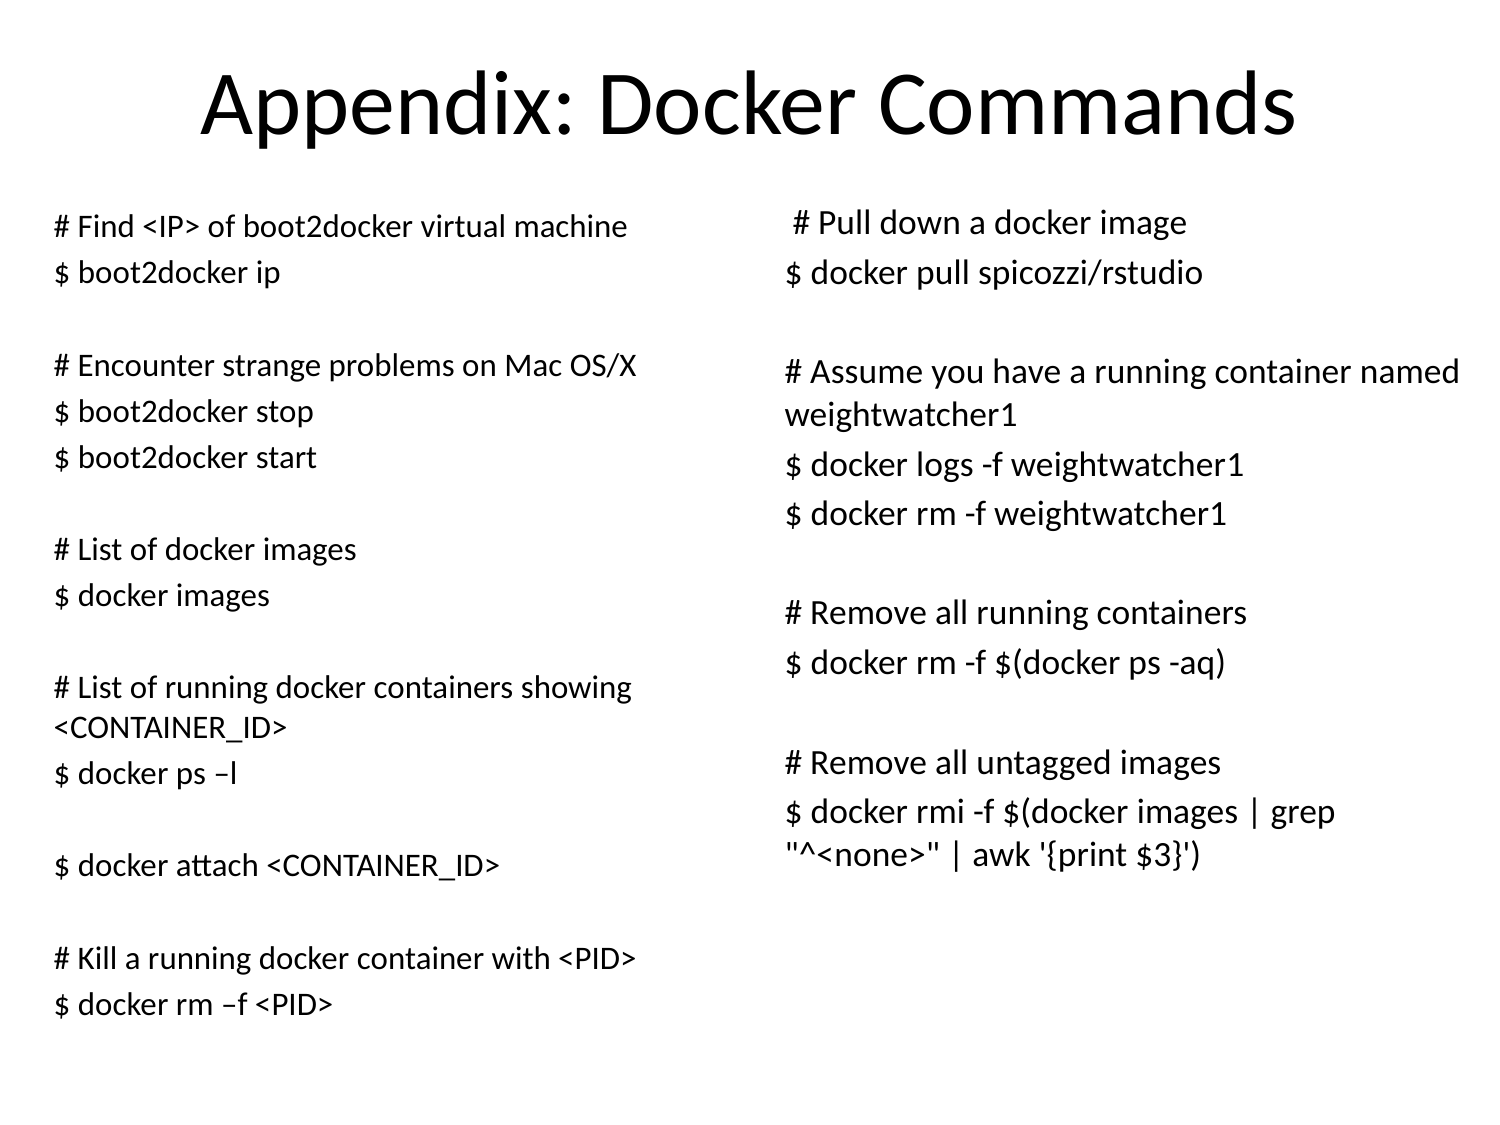

# Appendix: Docker Commands
 # Pull down a docker image
$ docker pull spicozzi/rstudio

# Assume you have a running container named weightwatcher1
$ docker logs -f weightwatcher1
$ docker rm -f weightwatcher1

# Remove all running containers
$ docker rm -f $(docker ps -aq)

# Remove all untagged images
$ docker rmi -f $(docker images | grep "^<none>" | awk '{print $3}')

# Find <IP> of boot2docker virtual machine
$ boot2docker ip

# Encounter strange problems on Mac OS/X
$ boot2docker stop
$ boot2docker start

# List of docker images
$ docker images

# List of running docker containers showing <CONTAINER_ID>
$ docker ps –l

$ docker attach <CONTAINER_ID>

# Kill a running docker container with <PID>
$ docker rm –f <PID>